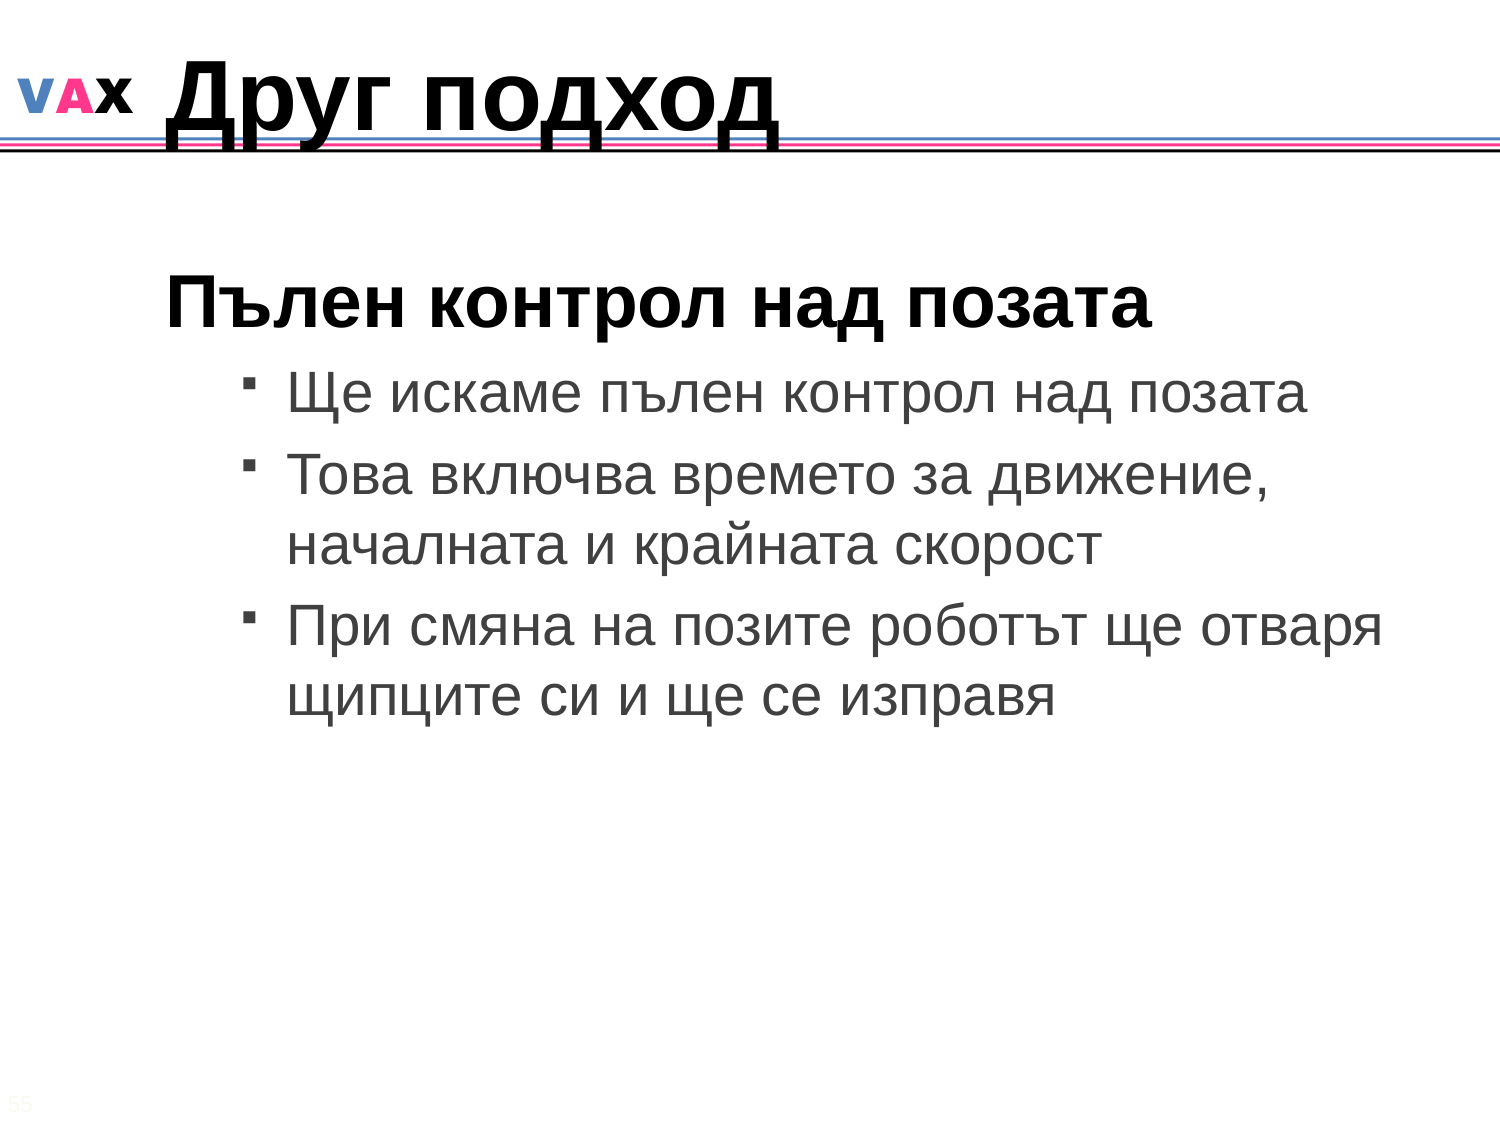

# Друг подход
Пълен контрол над позата
Ще искаме пълен контрол над позата
Това включва времето за движение, началната и крайната скорост
При смяна на позите роботът ще отваря щипците си и ще се изправя